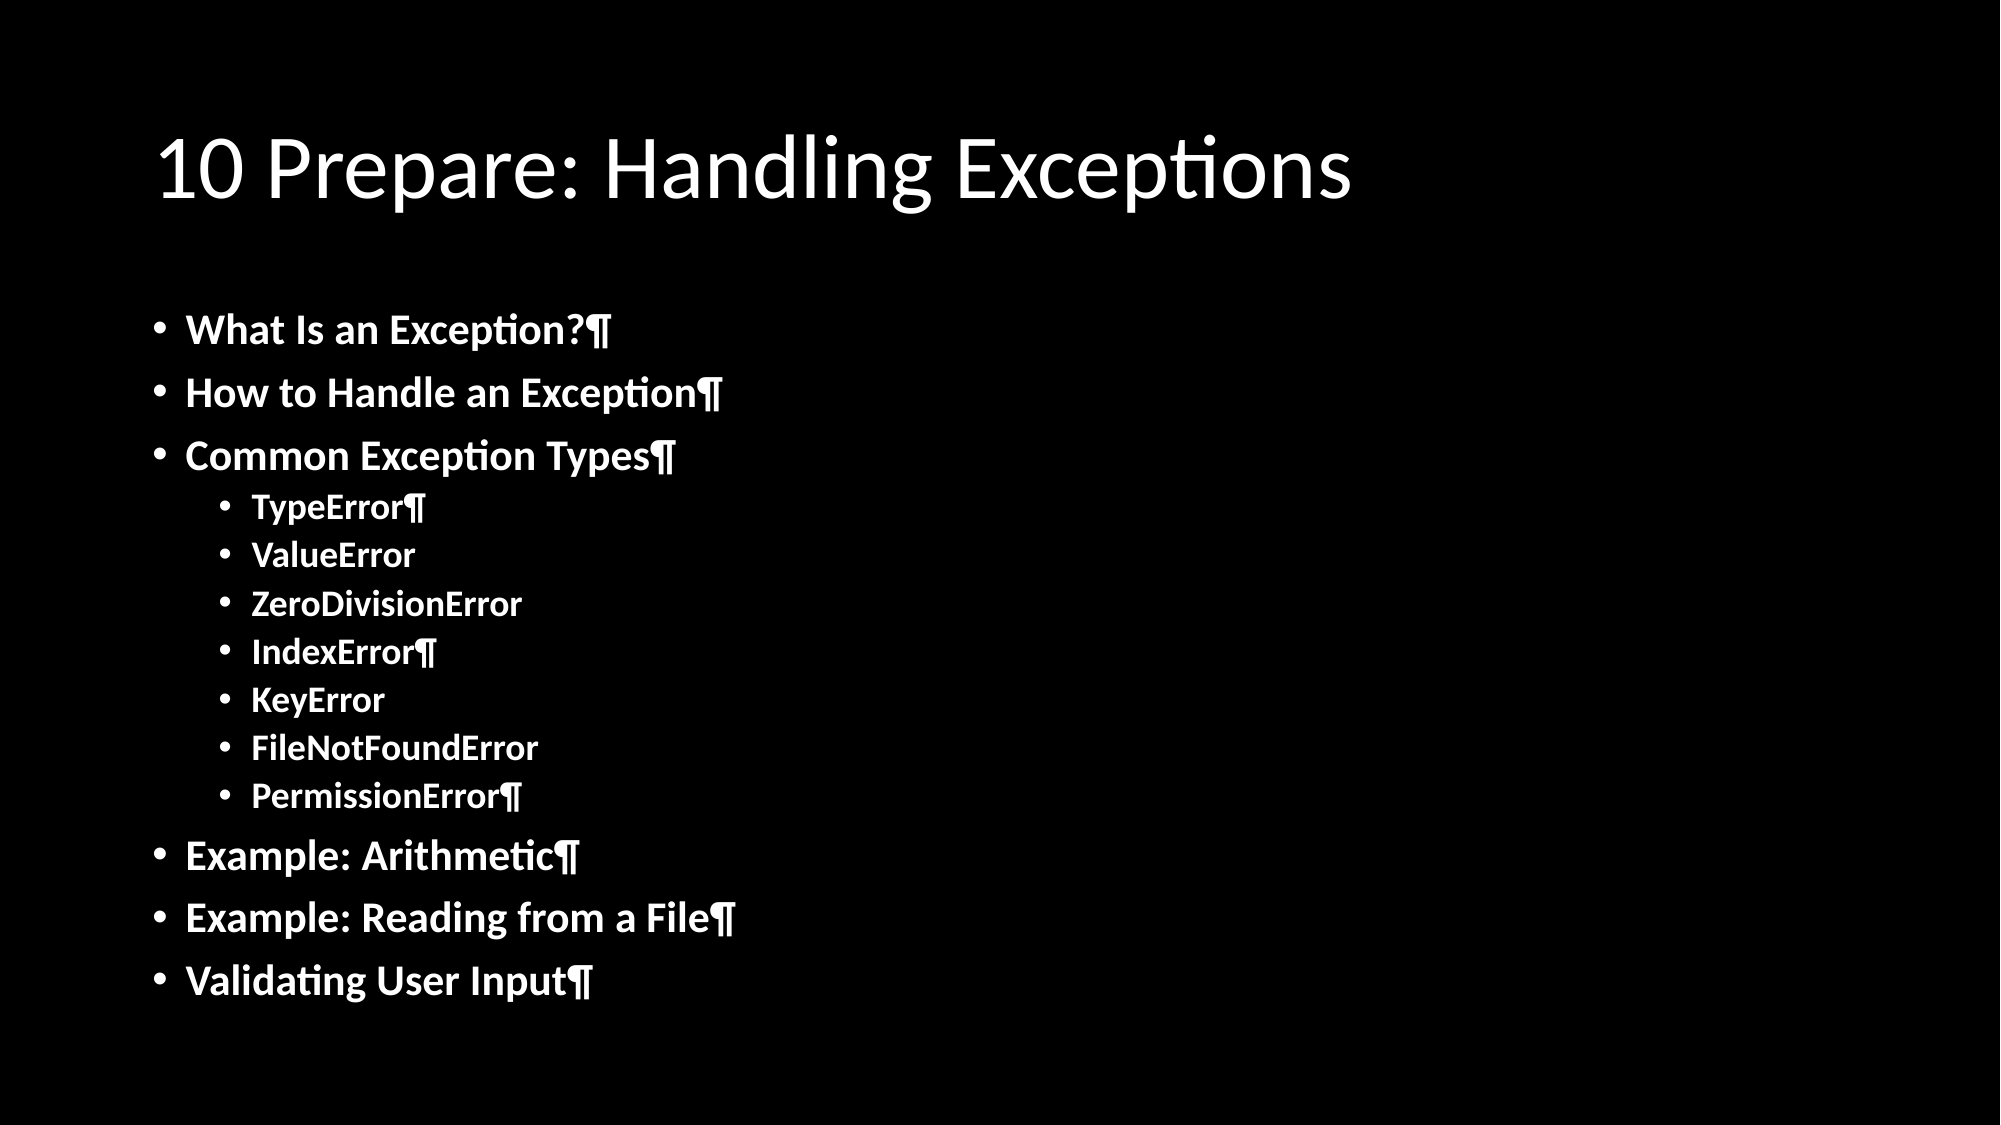

# 10 Prepare: Handling Exceptions
What Is an Exception?¶
How to Handle an Exception¶
Common Exception Types¶
TypeError¶
ValueError
ZeroDivisionError
IndexError¶
KeyError
FileNotFoundError
PermissionError¶
Example: Arithmetic¶
Example: Reading from a File¶
Validating User Input¶